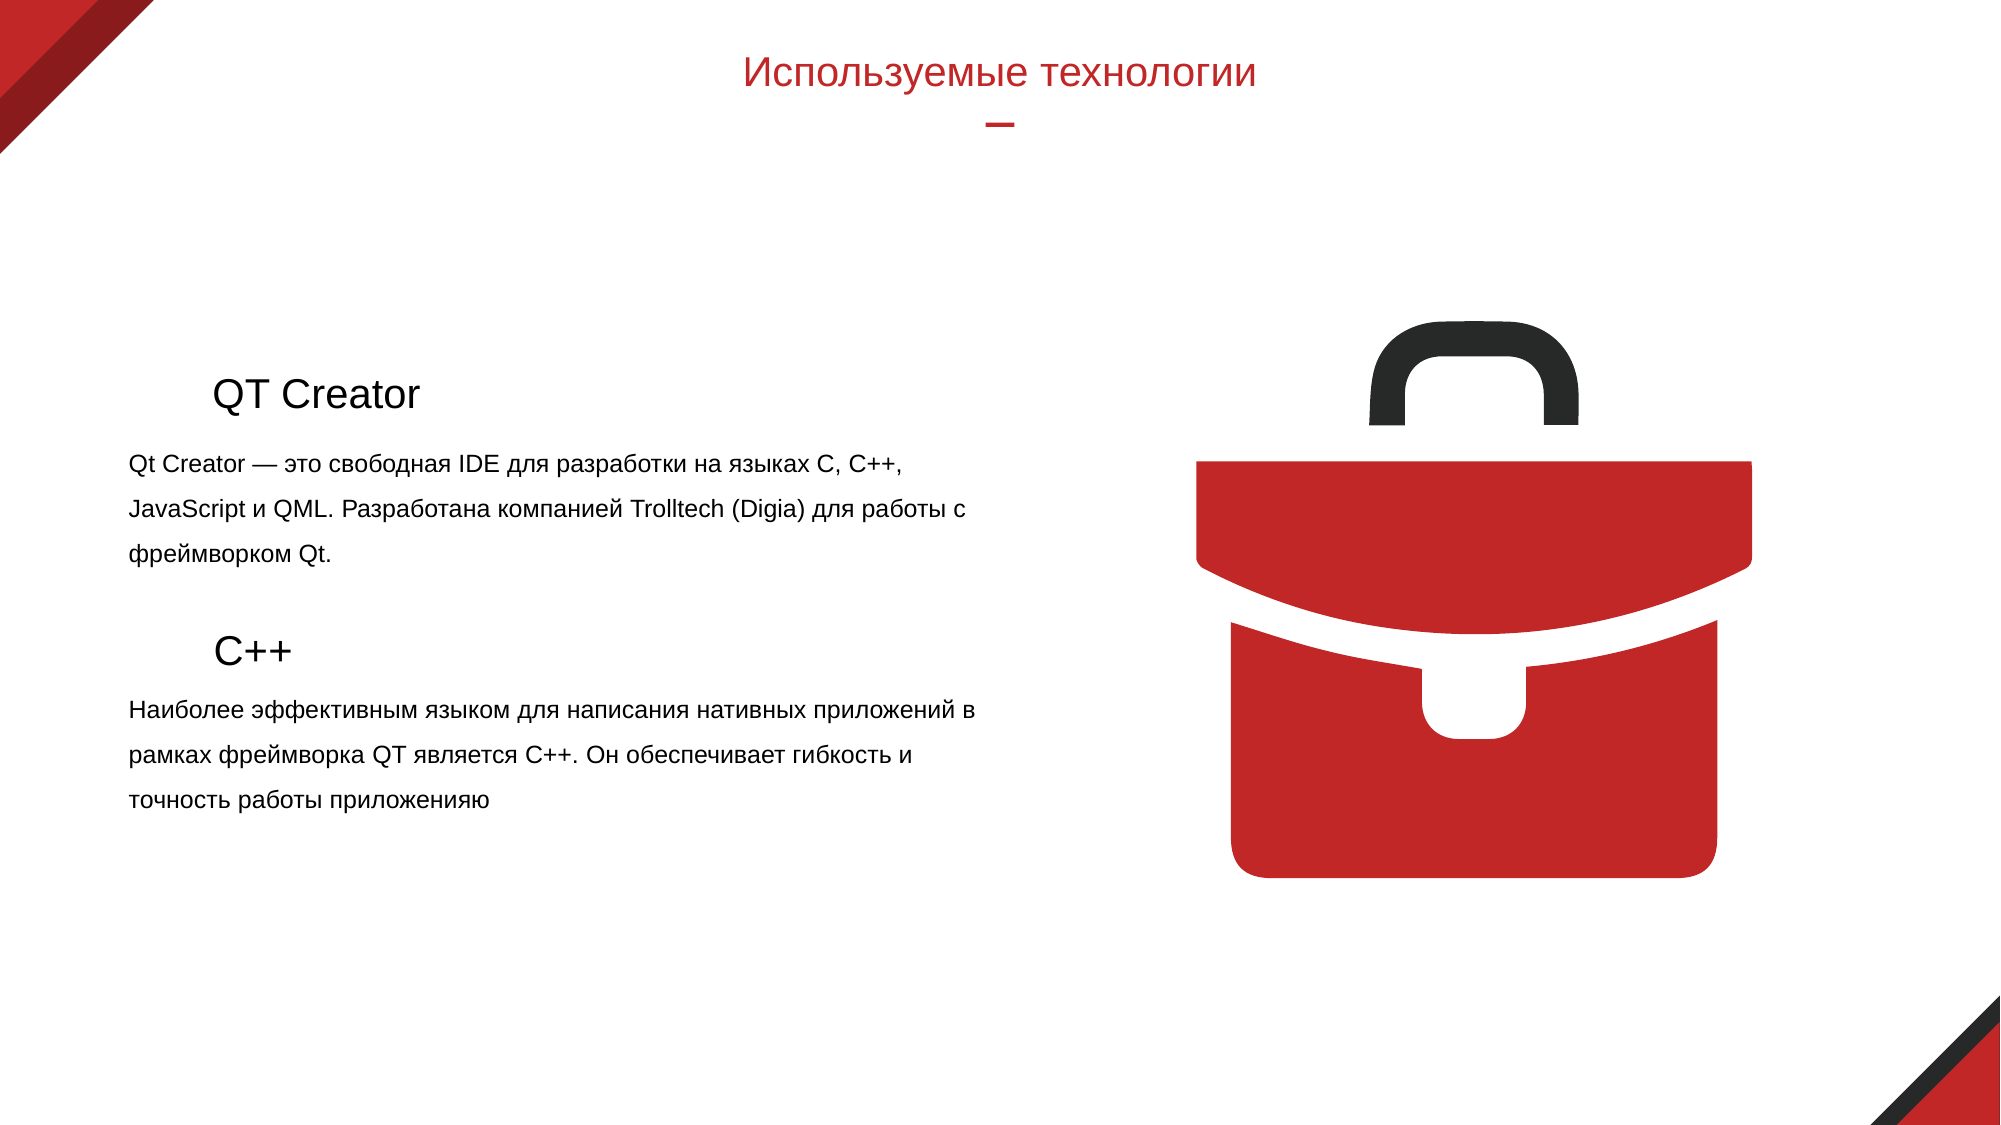

Используемые технологии

QT Creator
Qt Creator — это свободная IDE для разработки на языках С, C++, JavaScript и QML. Разработана компанией Trolltech (Digia) для работы с фреймворком Qt.
C++
Наиболее эффективным языком для написания нативных приложений в рамках фреймворка QT является C++. Он обеспечивает гибкость и точность работы приложенияю